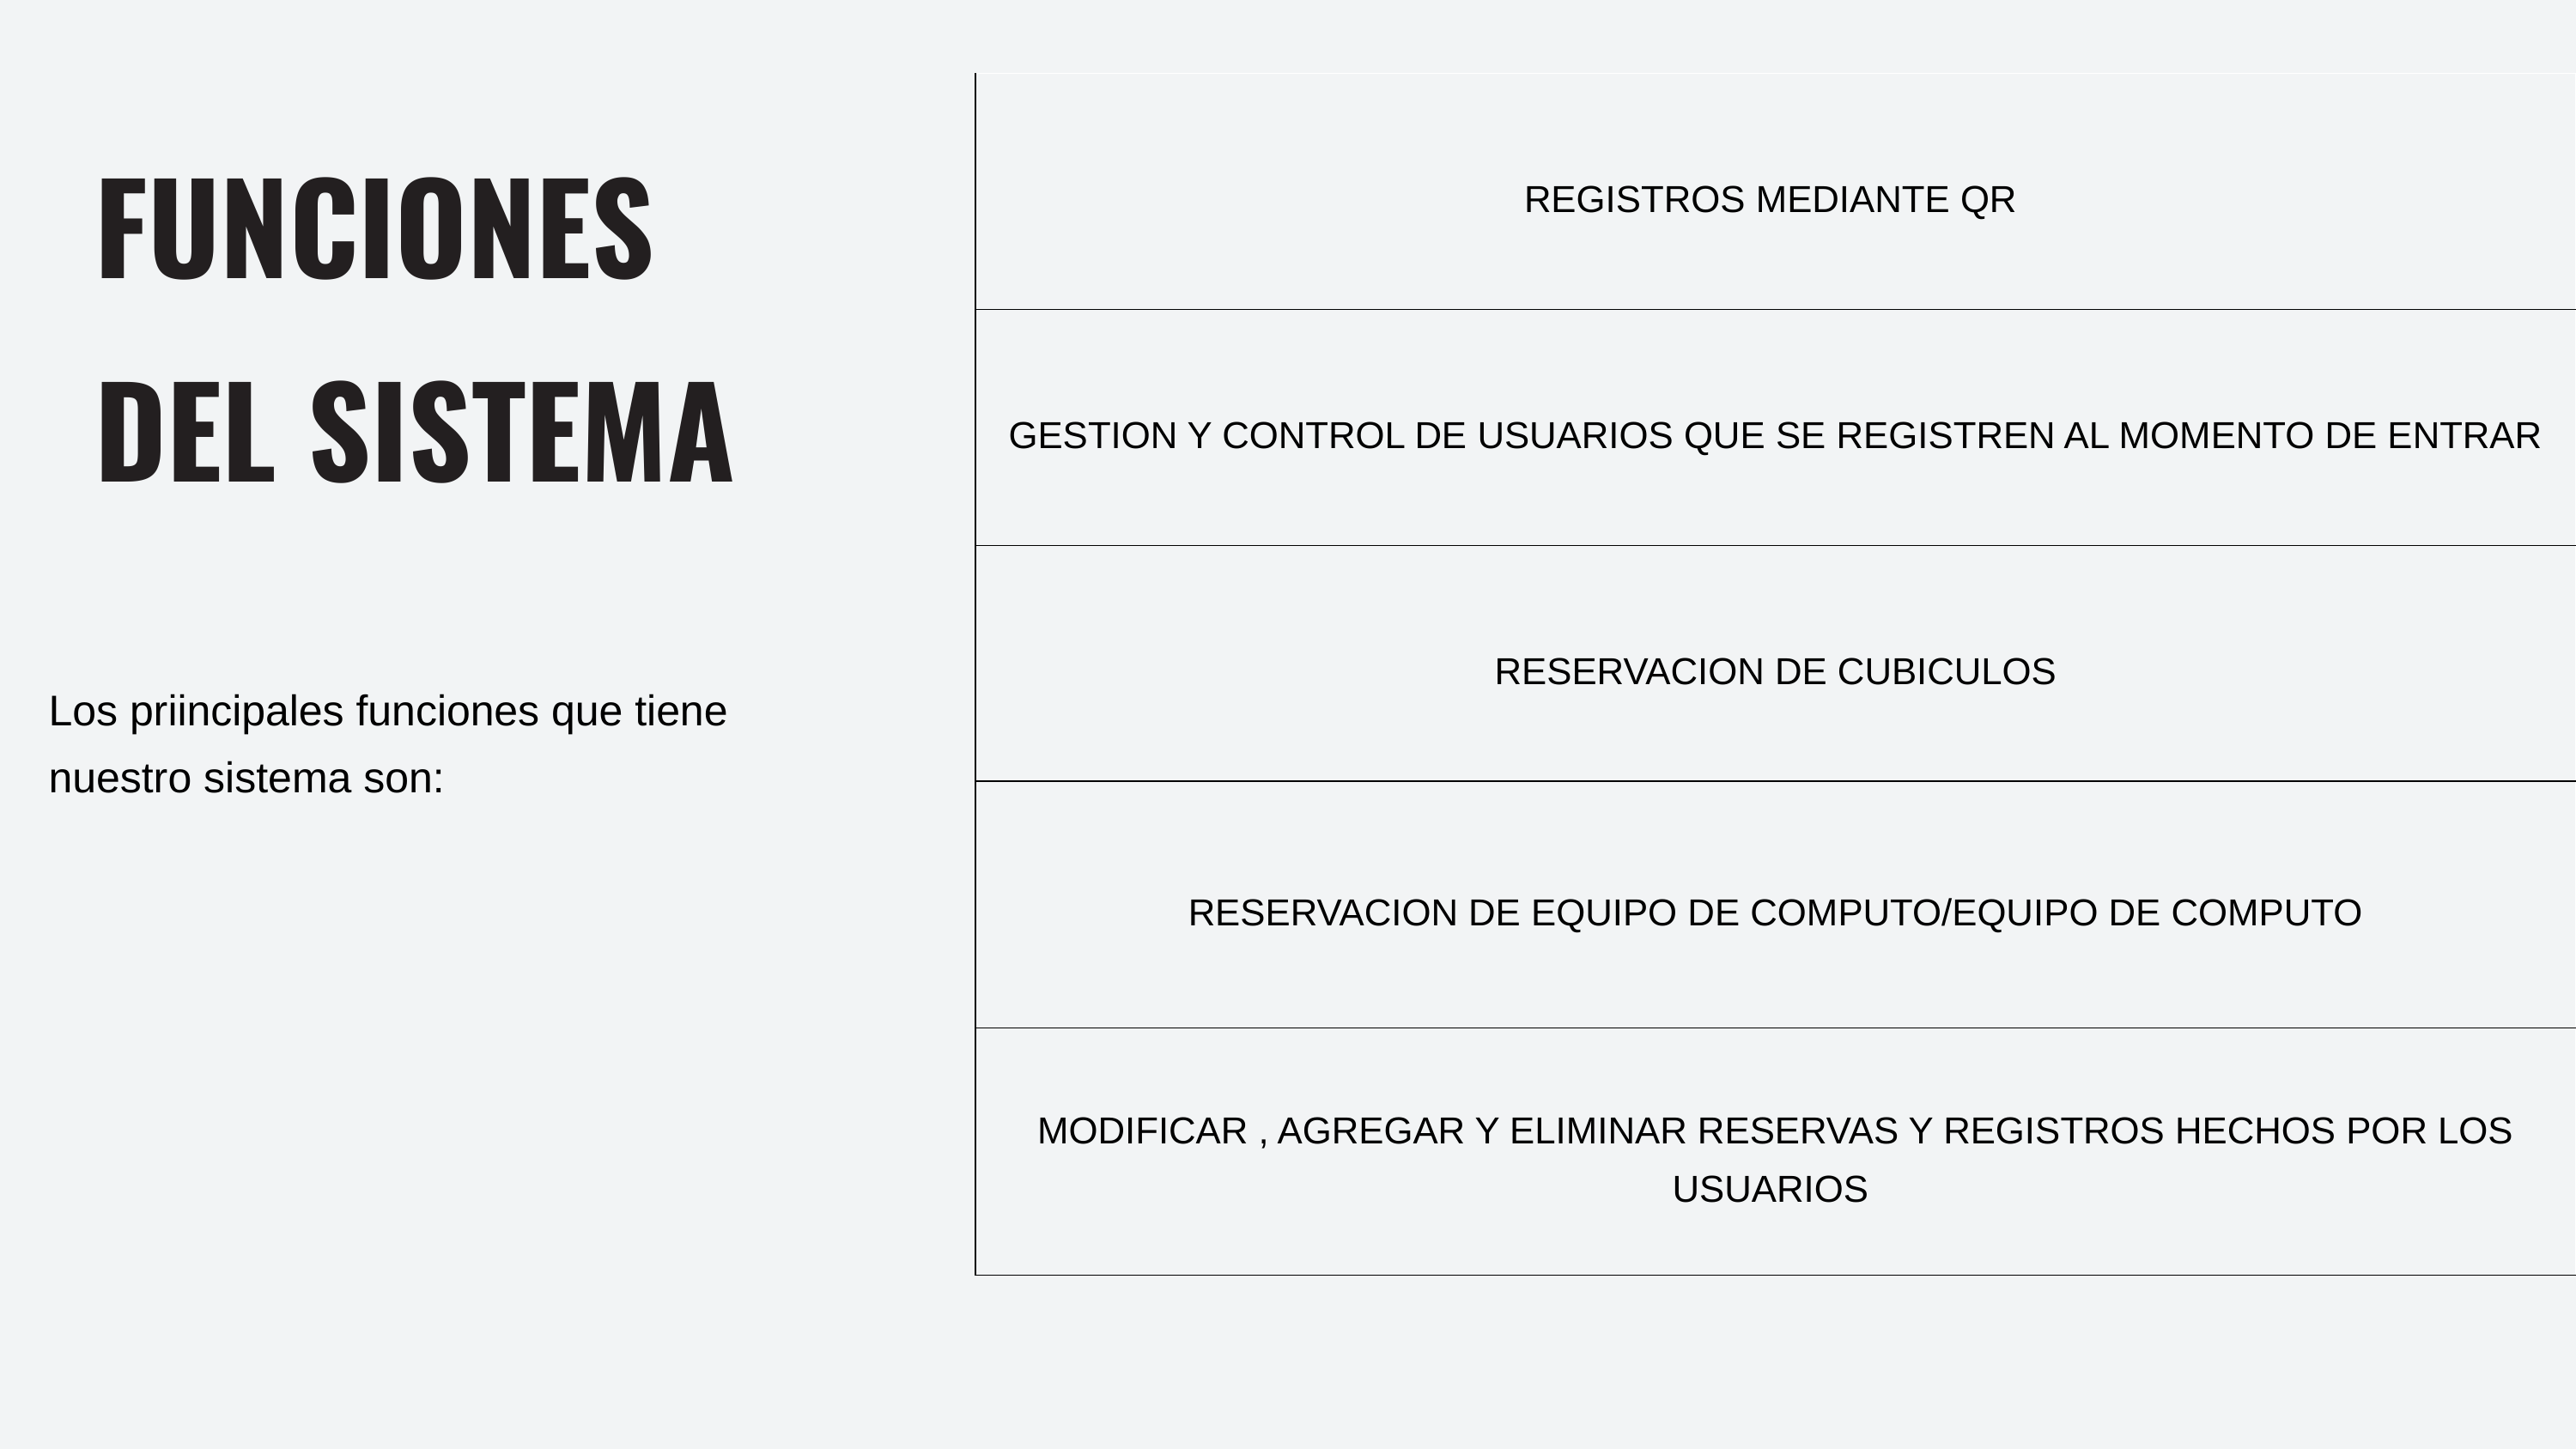

| REGISTROS MEDIANTE QR |
| --- |
| GESTION Y CONTROL DE USUARIOS QUE SE REGISTREN AL MOMENTO DE ENTRAR |
| RESERVACION DE CUBICULOS |
| RESERVACION DE EQUIPO DE COMPUTO/EQUIPO DE COMPUTO |
| MODIFICAR , AGREGAR Y ELIMINAR RESERVAS Y REGISTROS HECHOS POR LOS USUARIOS |
FUNCIONES DEL SISTEMA
Los priincipales funciones que tiene nuestro sistema son: